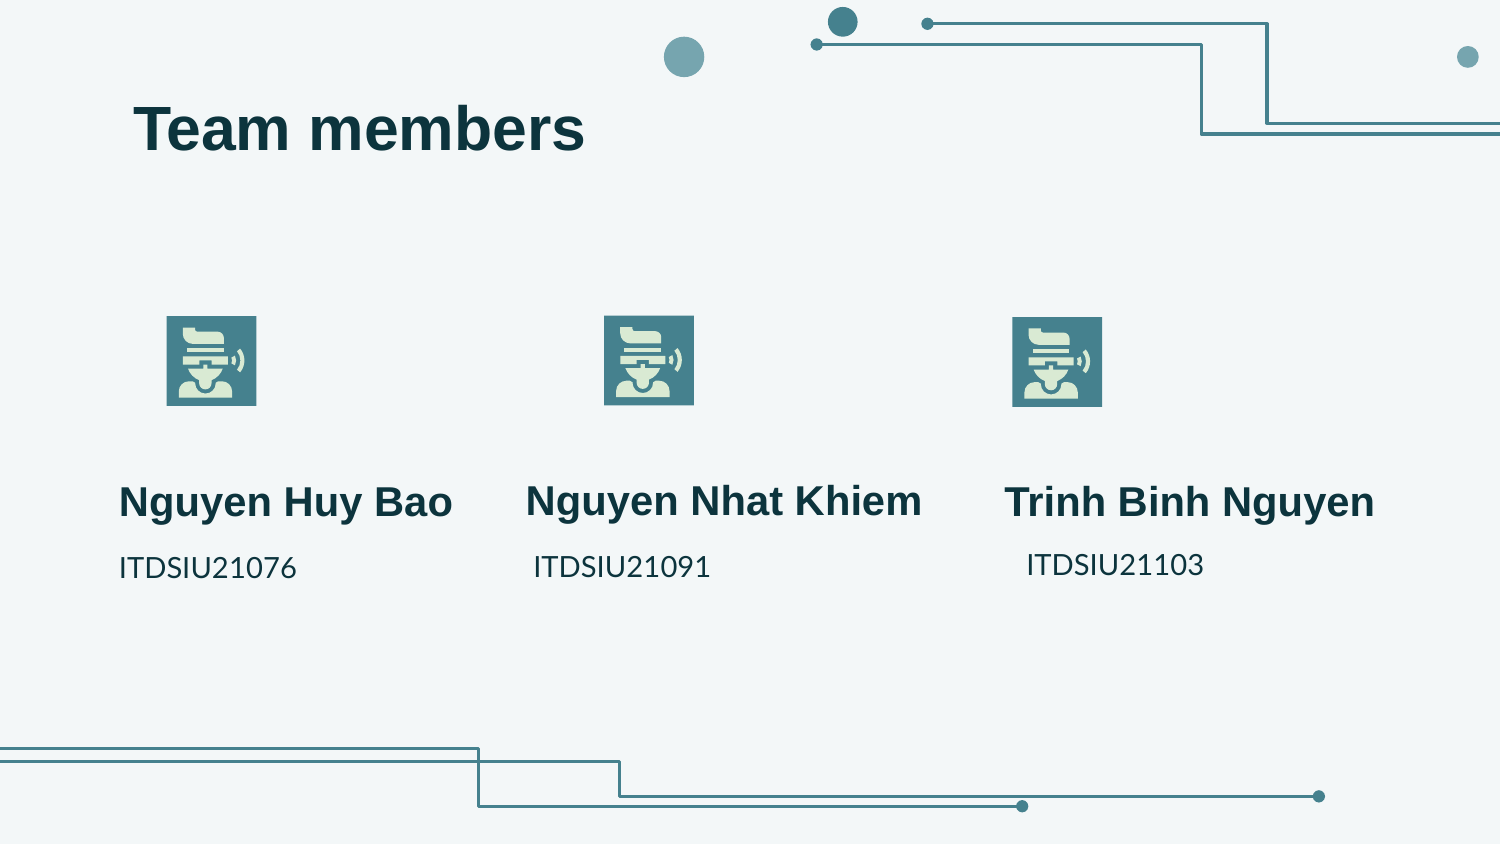

# Team members

Nguyen Nhat Khiem
Trinh Binh Nguyen
Nguyen Huy Bao
ITDSIU21103
ITDSIU21091
ITDSIU21076